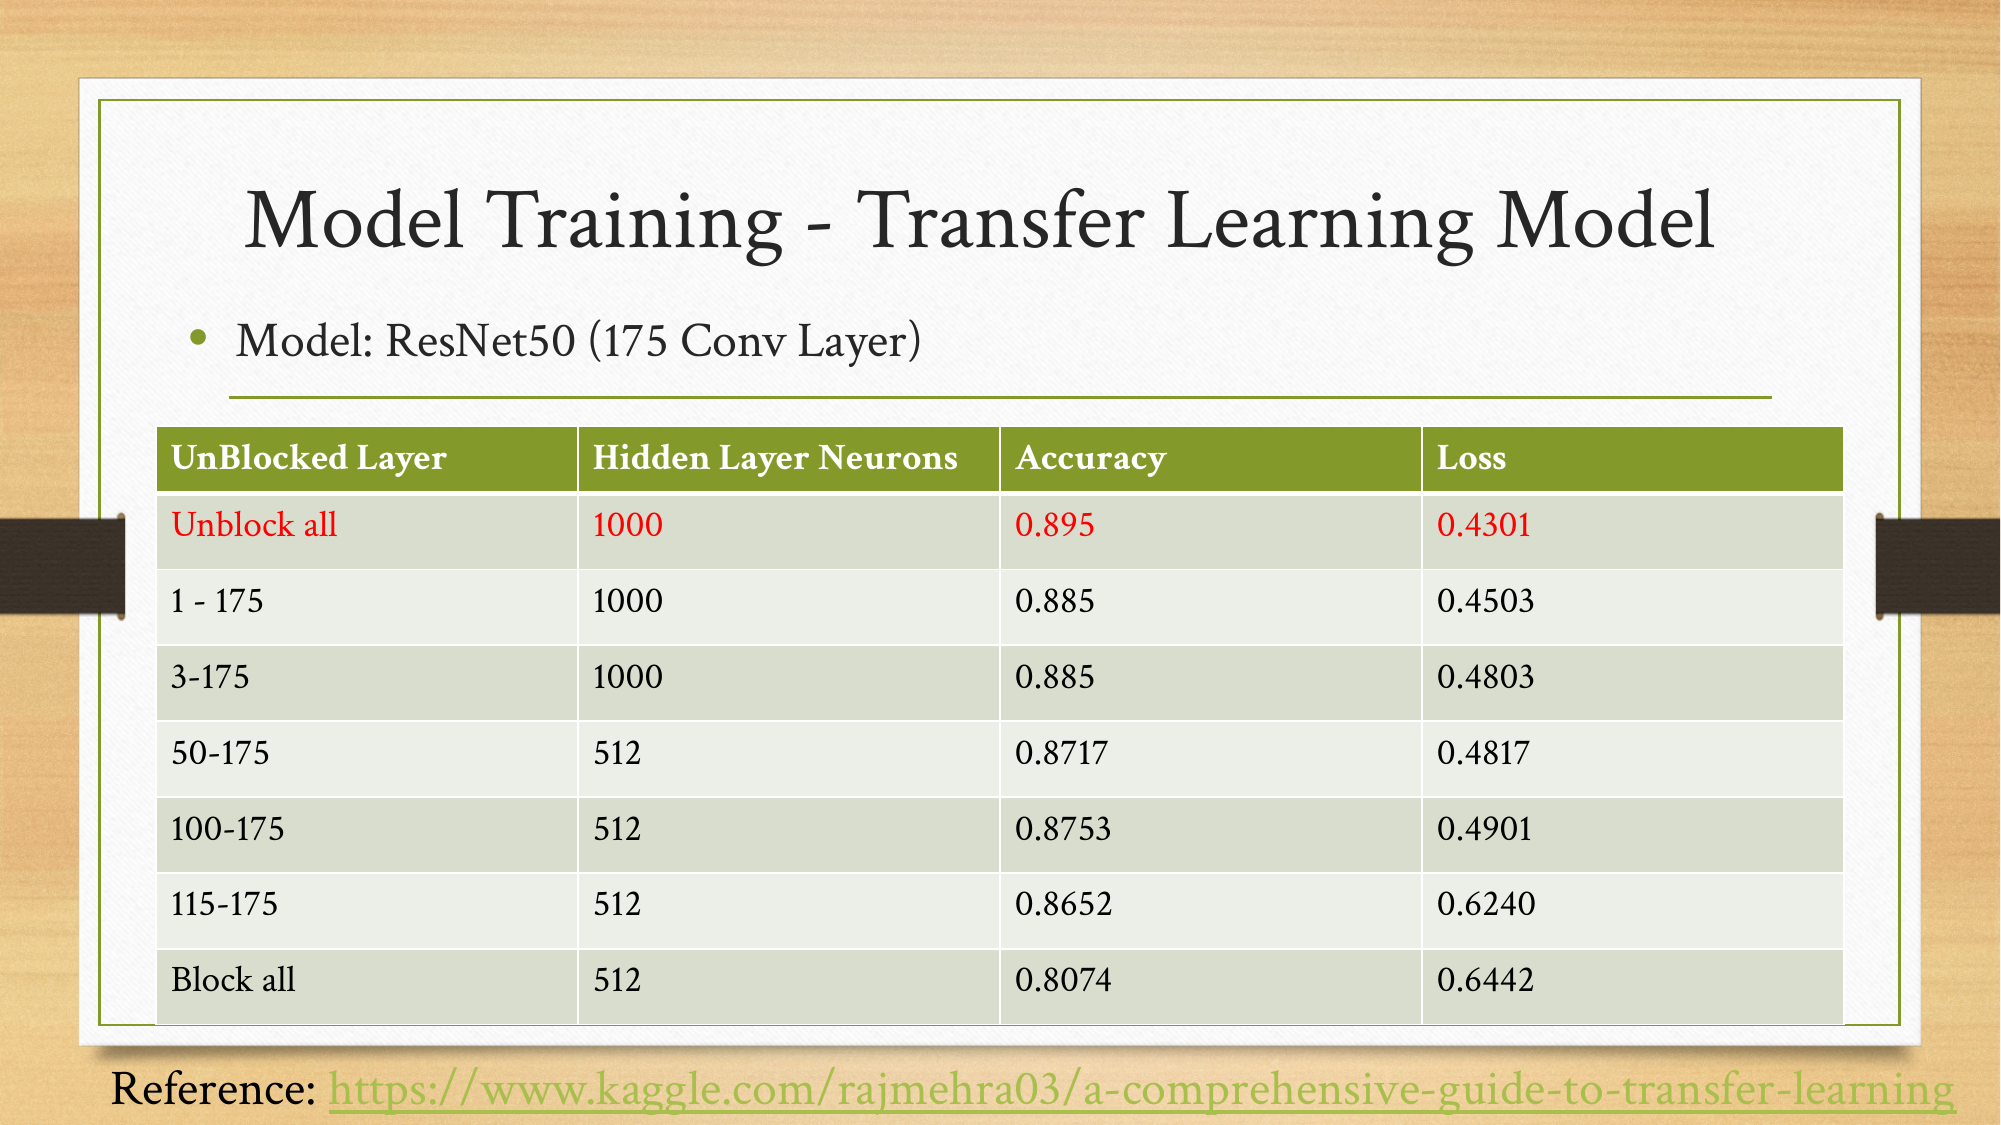

# Model Training - Transfer Learning Model
Model: ResNet50 (175 Conv Layer)
| UnBlocked Layer | Hidden Layer Neurons | Accuracy | Loss |
| --- | --- | --- | --- |
| Unblock all | 1000 | 0.895 | 0.4301 |
| 1 - 175 | 1000 | 0.885 | 0.4503 |
| 3-175 | 1000 | 0.885 | 0.4803 |
| 50-175 | 512 | 0.8717 | 0.4817 |
| 100-175 | 512 | 0.8753 | 0.4901 |
| 115-175 | 512 | 0.8652 | 0.6240 |
| Block all | 512 | 0.8074 | 0.6442 |
Reference: https://www.kaggle.com/rajmehra03/a-comprehensive-guide-to-transfer-learning